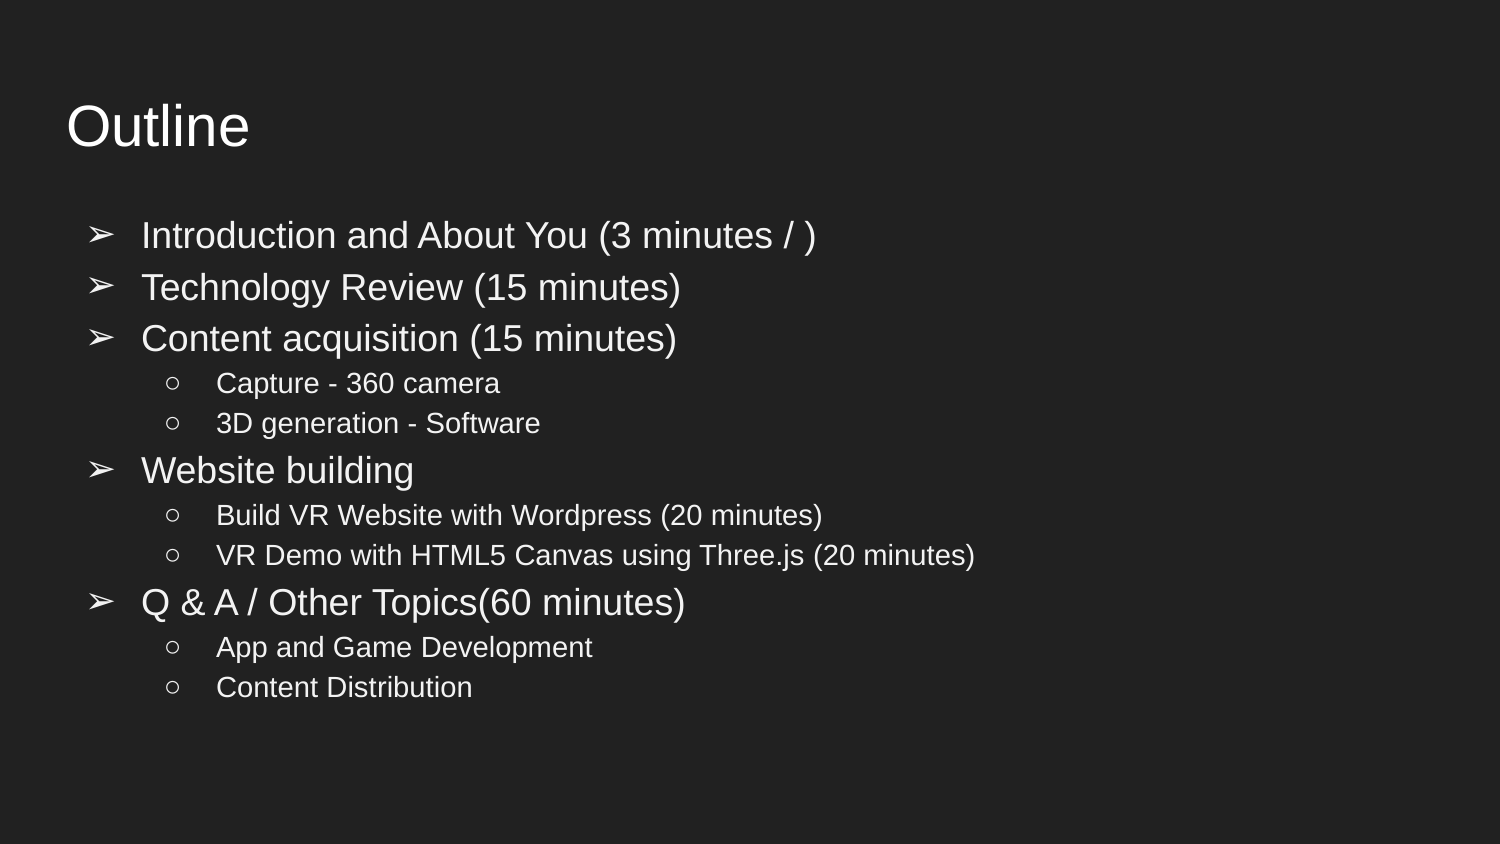

# Outline
Introduction and About You (3 minutes / )
Technology Review (15 minutes)
Content acquisition (15 minutes)
Capture - 360 camera
3D generation - Software
Website building
Build VR Website with Wordpress (20 minutes)
VR Demo with HTML5 Canvas using Three.js (20 minutes)
Q & A / Other Topics(60 minutes)
App and Game Development
Content Distribution